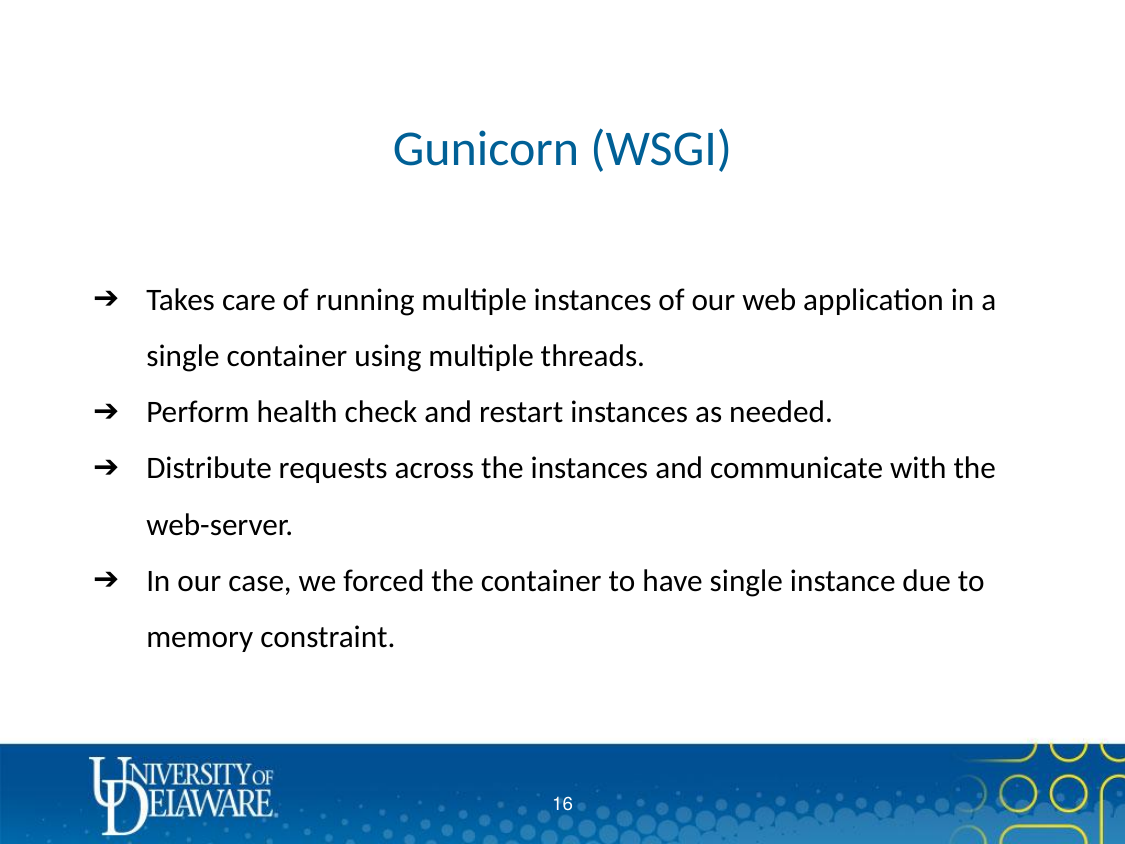

# Gunicorn (WSGI)
Takes care of running multiple instances of our web application in a single container using multiple threads.
Perform health check and restart instances as needed.
Distribute requests across the instances and communicate with the web-server.
In our case, we forced the container to have single instance due to memory constraint.
16